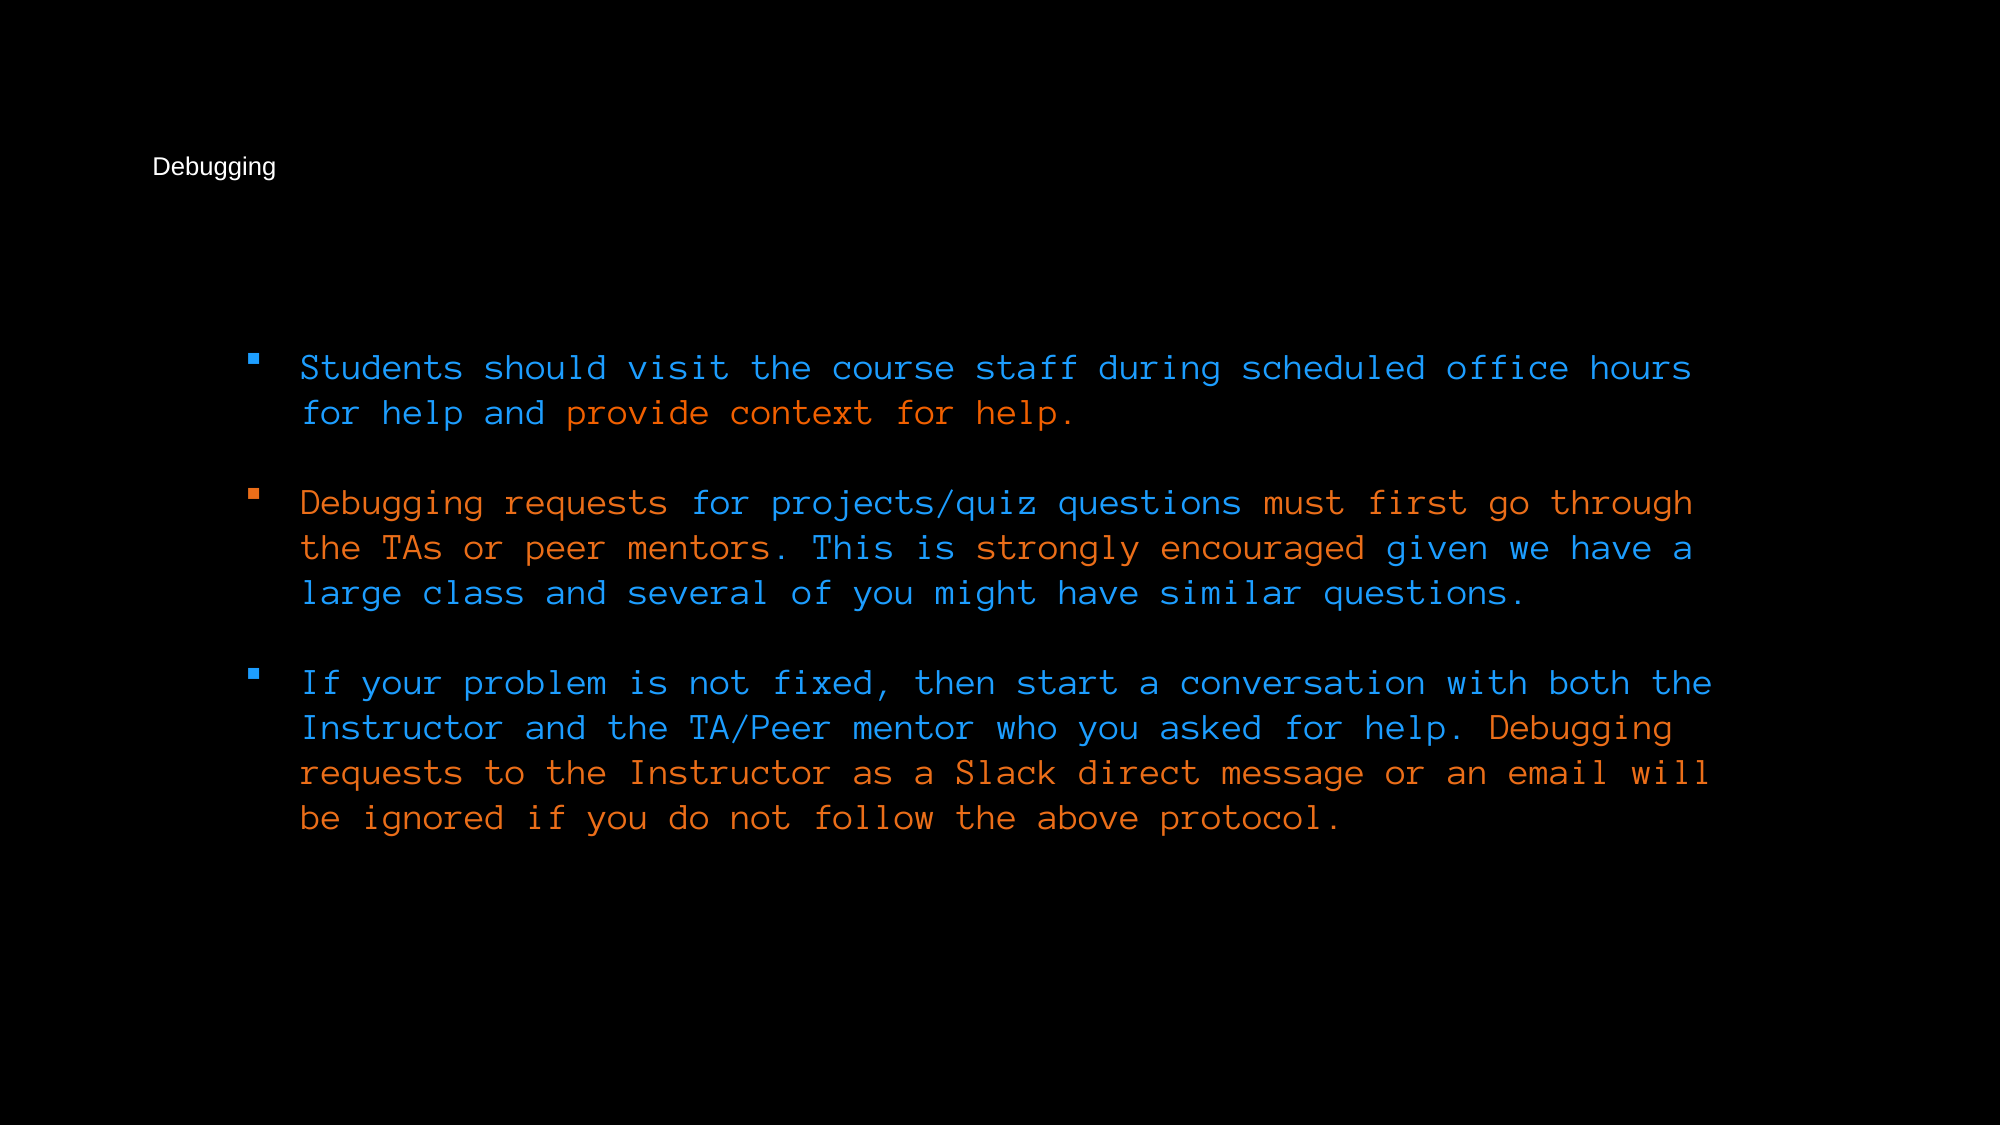

# Debugging
Students should visit the course staff during scheduled office hours for help and provide context for help.

Debugging requests for projects/quiz questions must first go through the TAs or peer mentors. This is strongly encouraged given we have a large class and several of you might have similar questions.

If your problem is not fixed, then start a conversation with both the Instructor and the TA/Peer mentor who you asked for help. Debugging requests to the Instructor as a Slack direct message or an email will be ignored if you do not follow the above protocol.